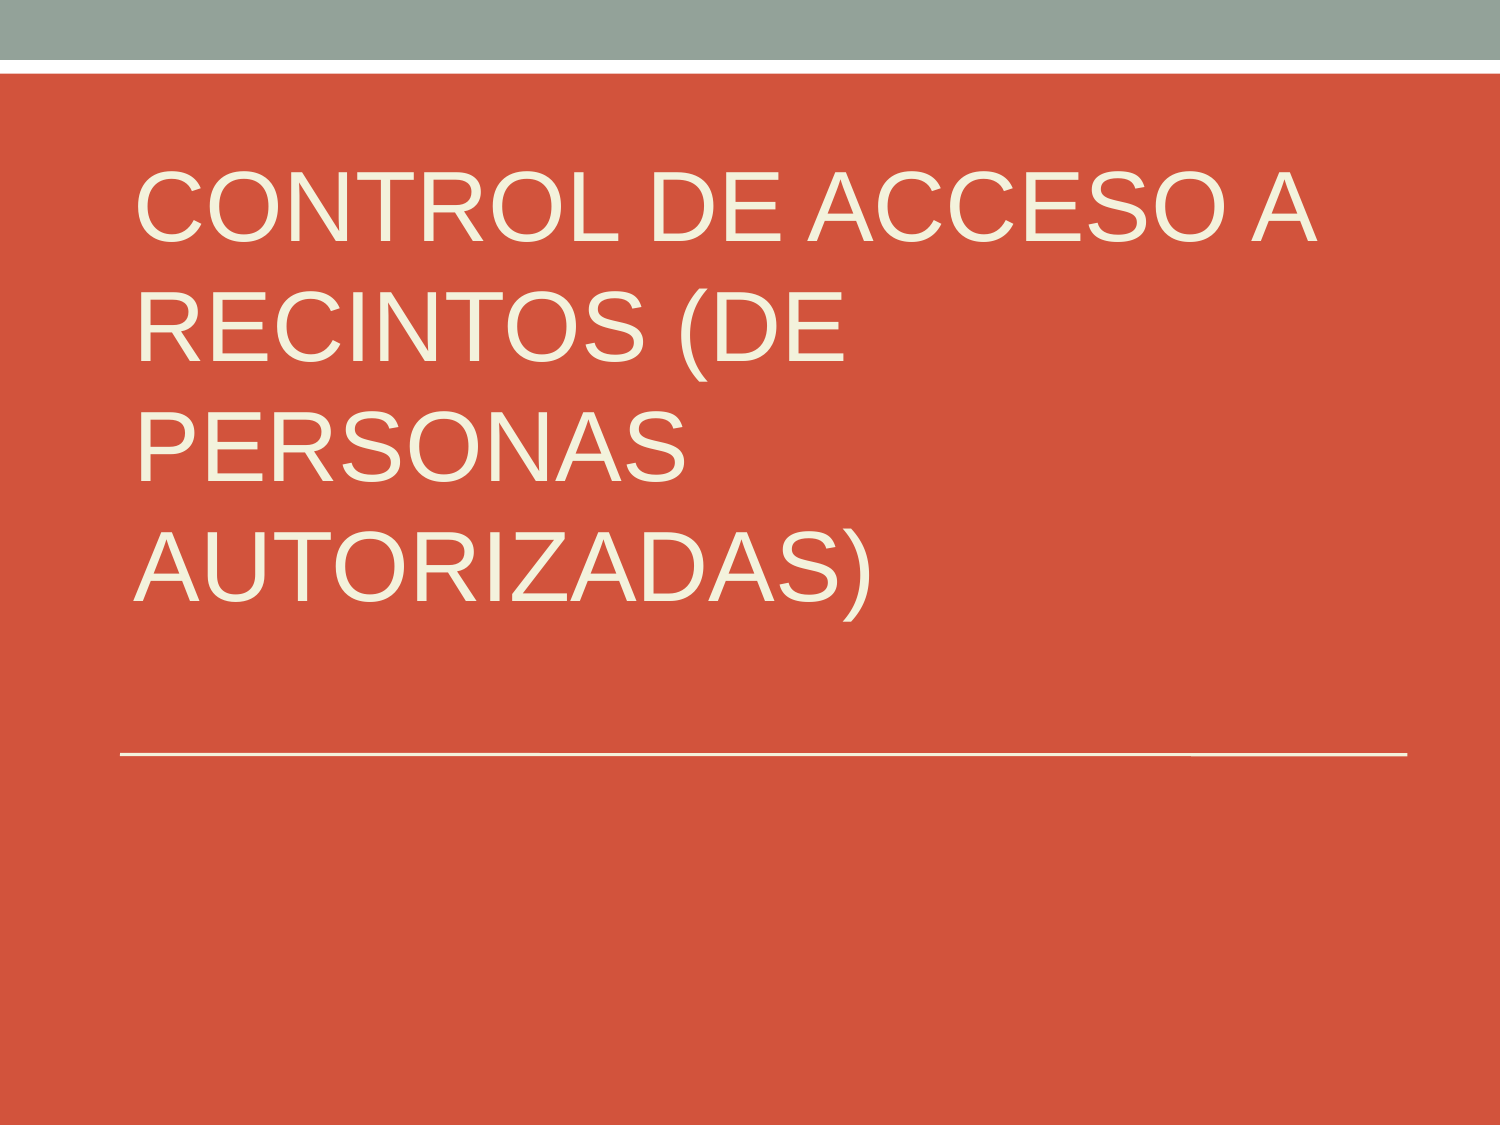

# Control de acceso a recintos (de personas autorizadas)de personas
Control de acceso